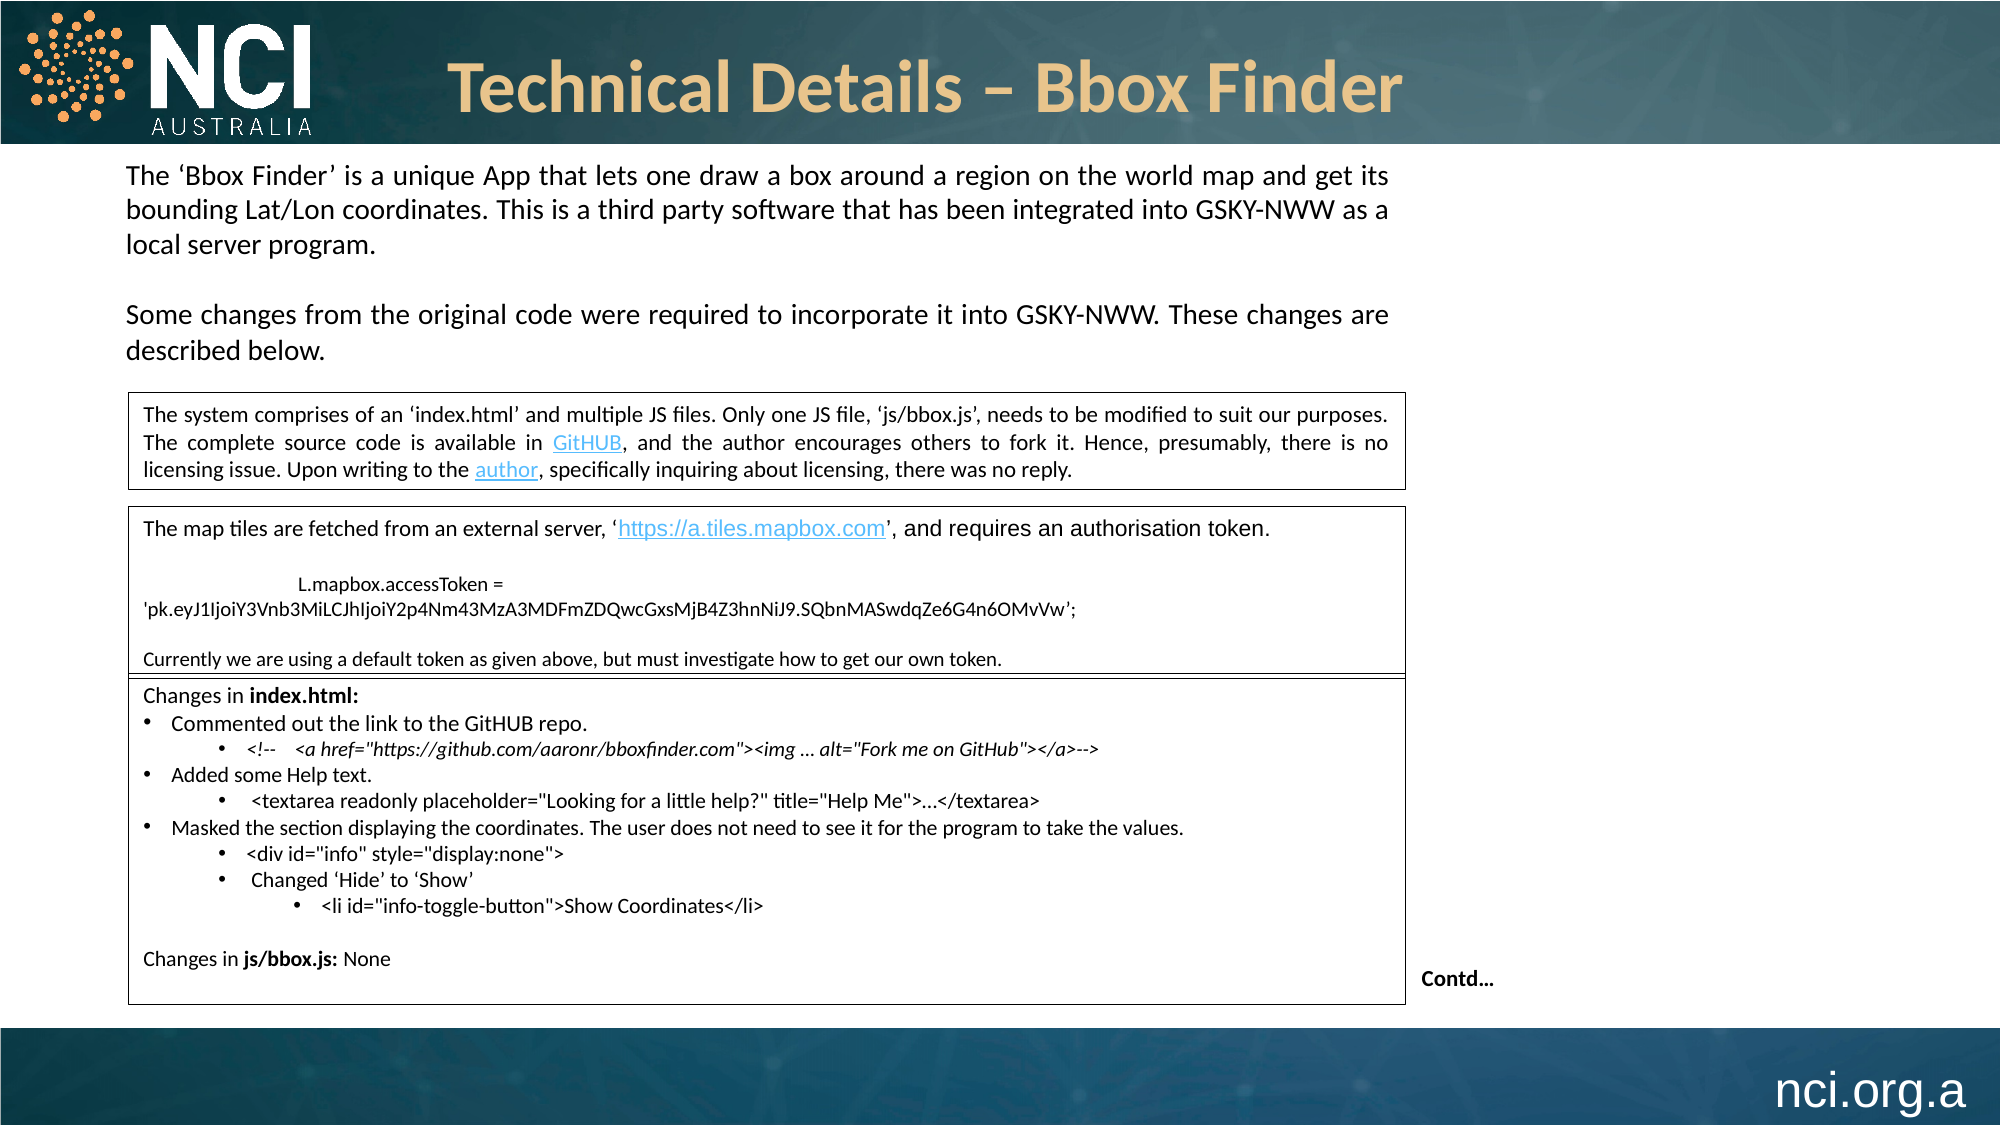

Technical Details – Bbox Finder
The ‘Bbox Finder’ is a unique App that lets one draw a box around a region on the world map and get its bounding Lat/Lon coordinates. This is a third party software that has been integrated into GSKY-NWW as a local server program.

Some changes from the original code were required to incorporate it into GSKY-NWW. These changes are described below.
The system comprises of an ‘index.html’ and multiple JS files. Only one JS file, ‘js/bbox.js’, needs to be modified to suit our purposes. The complete source code is available in GitHUB, and the author encourages others to fork it. Hence, presumably, there is no licensing issue. Upon writing to the author, specifically inquiring about licensing, there was no reply.
The map tiles are fetched from an external server, ‘https://a.tiles.mapbox.com’, and requires an authorisation token.

	 L.mapbox.accessToken = 'pk.eyJ1IjoiY3Vnb3MiLCJhIjoiY2p4Nm43MzA3MDFmZDQwcGxsMjB4Z3hnNiJ9.SQbnMASwdqZe6G4n6OMvVw’;

Currently we are using a default token as given above, but must investigate how to get our own token.
Changes in index.html:
Commented out the link to the GitHUB repo.
<!--    <a href="https://github.com/aaronr/bboxfinder.com"><img … alt="Fork me on GitHub"></a>-->
Added some Help text.
 <textarea readonly placeholder="Looking for a little help?" title="Help Me">…</textarea>
Masked the section displaying the coordinates. The user does not need to see it for the program to take the values.
<div id="info" style="display:none">
 Changed ‘Hide’ to ‘Show’
<li id="info-toggle-button">Show Coordinates</li>

Changes in js/bbox.js: None

Contd…